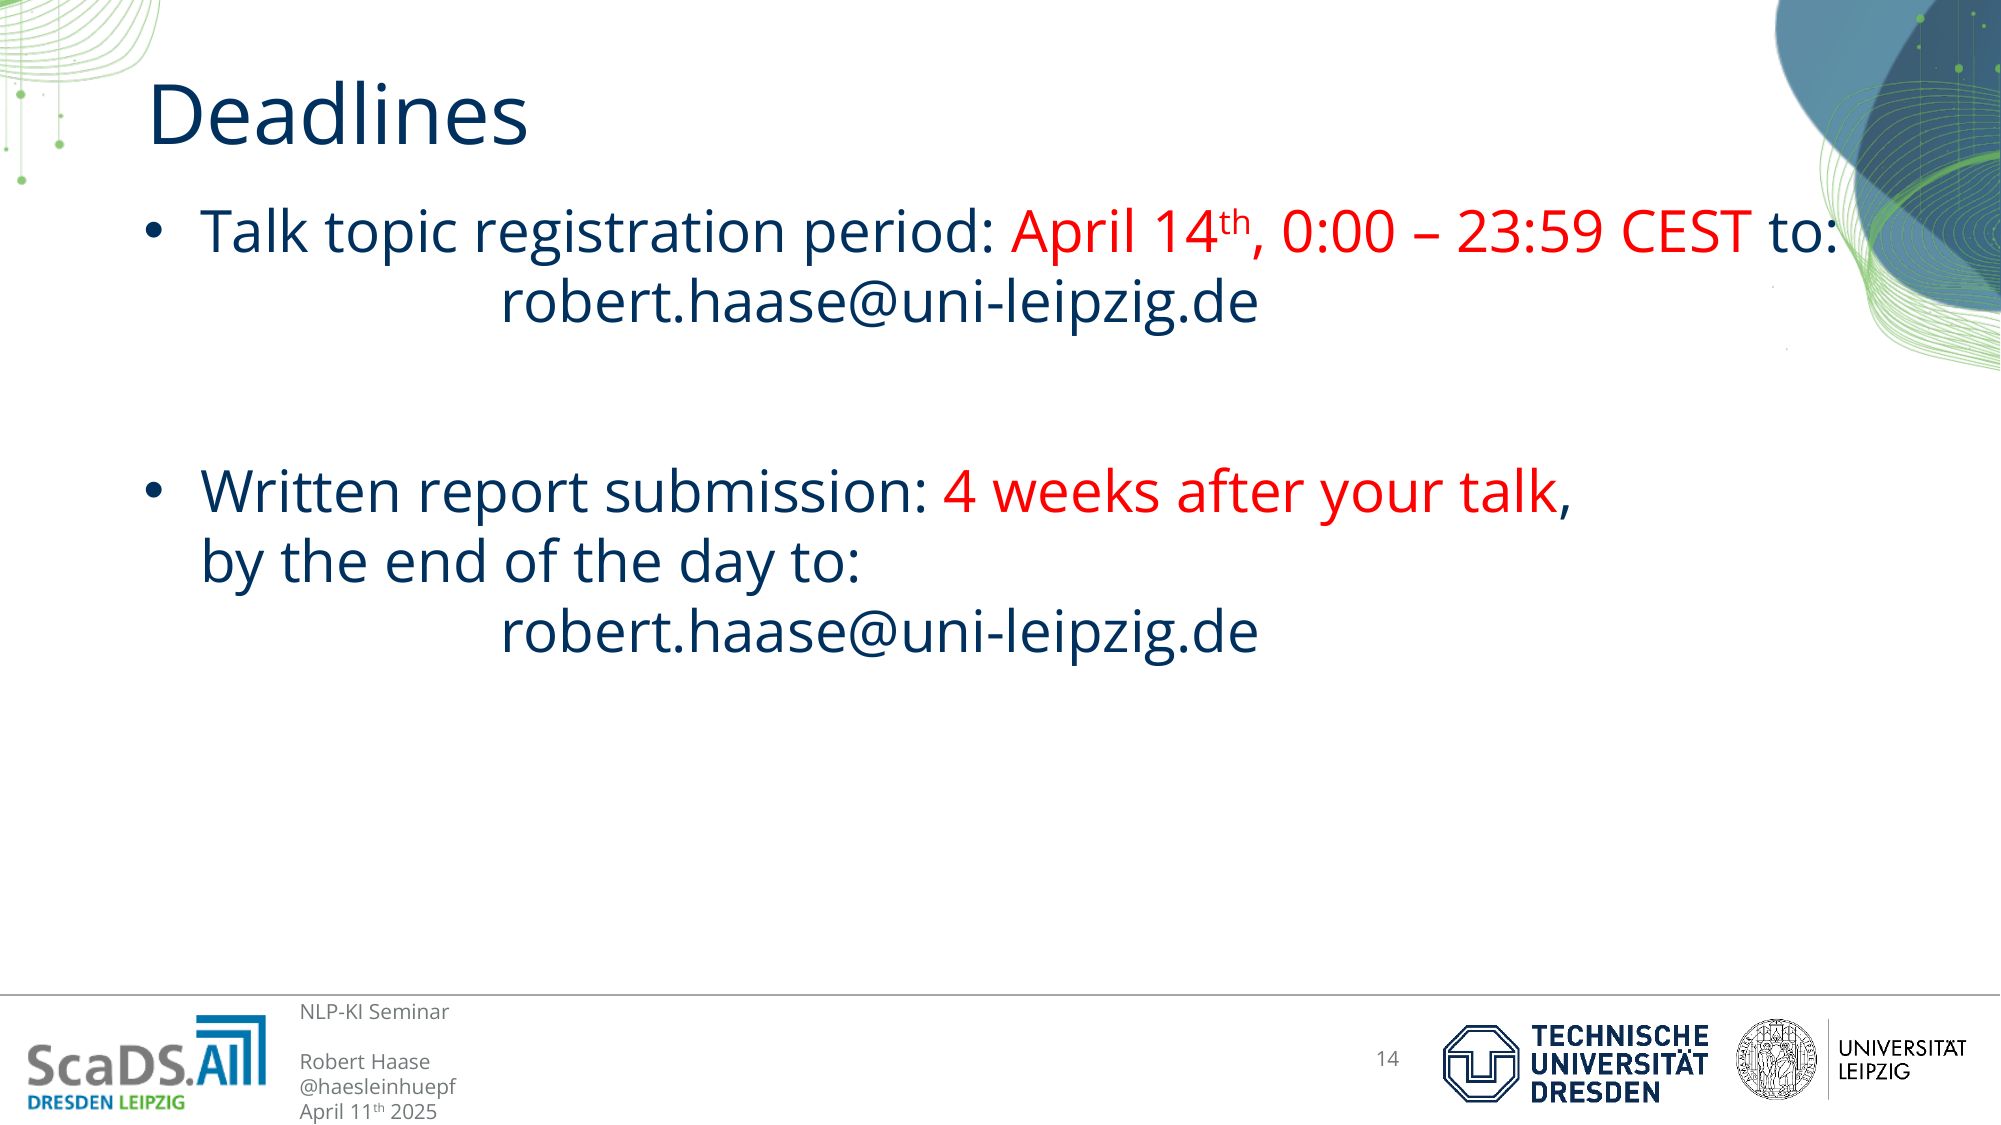

# Deadlines
Talk topic registration period: April 14th, 0:00 – 23:59 CEST to:
		robert.haase@uni-leipzig.de

Written report submission: 4 weeks after your talk,
by the end of the day to:
		robert.haase@uni-leipzig.de